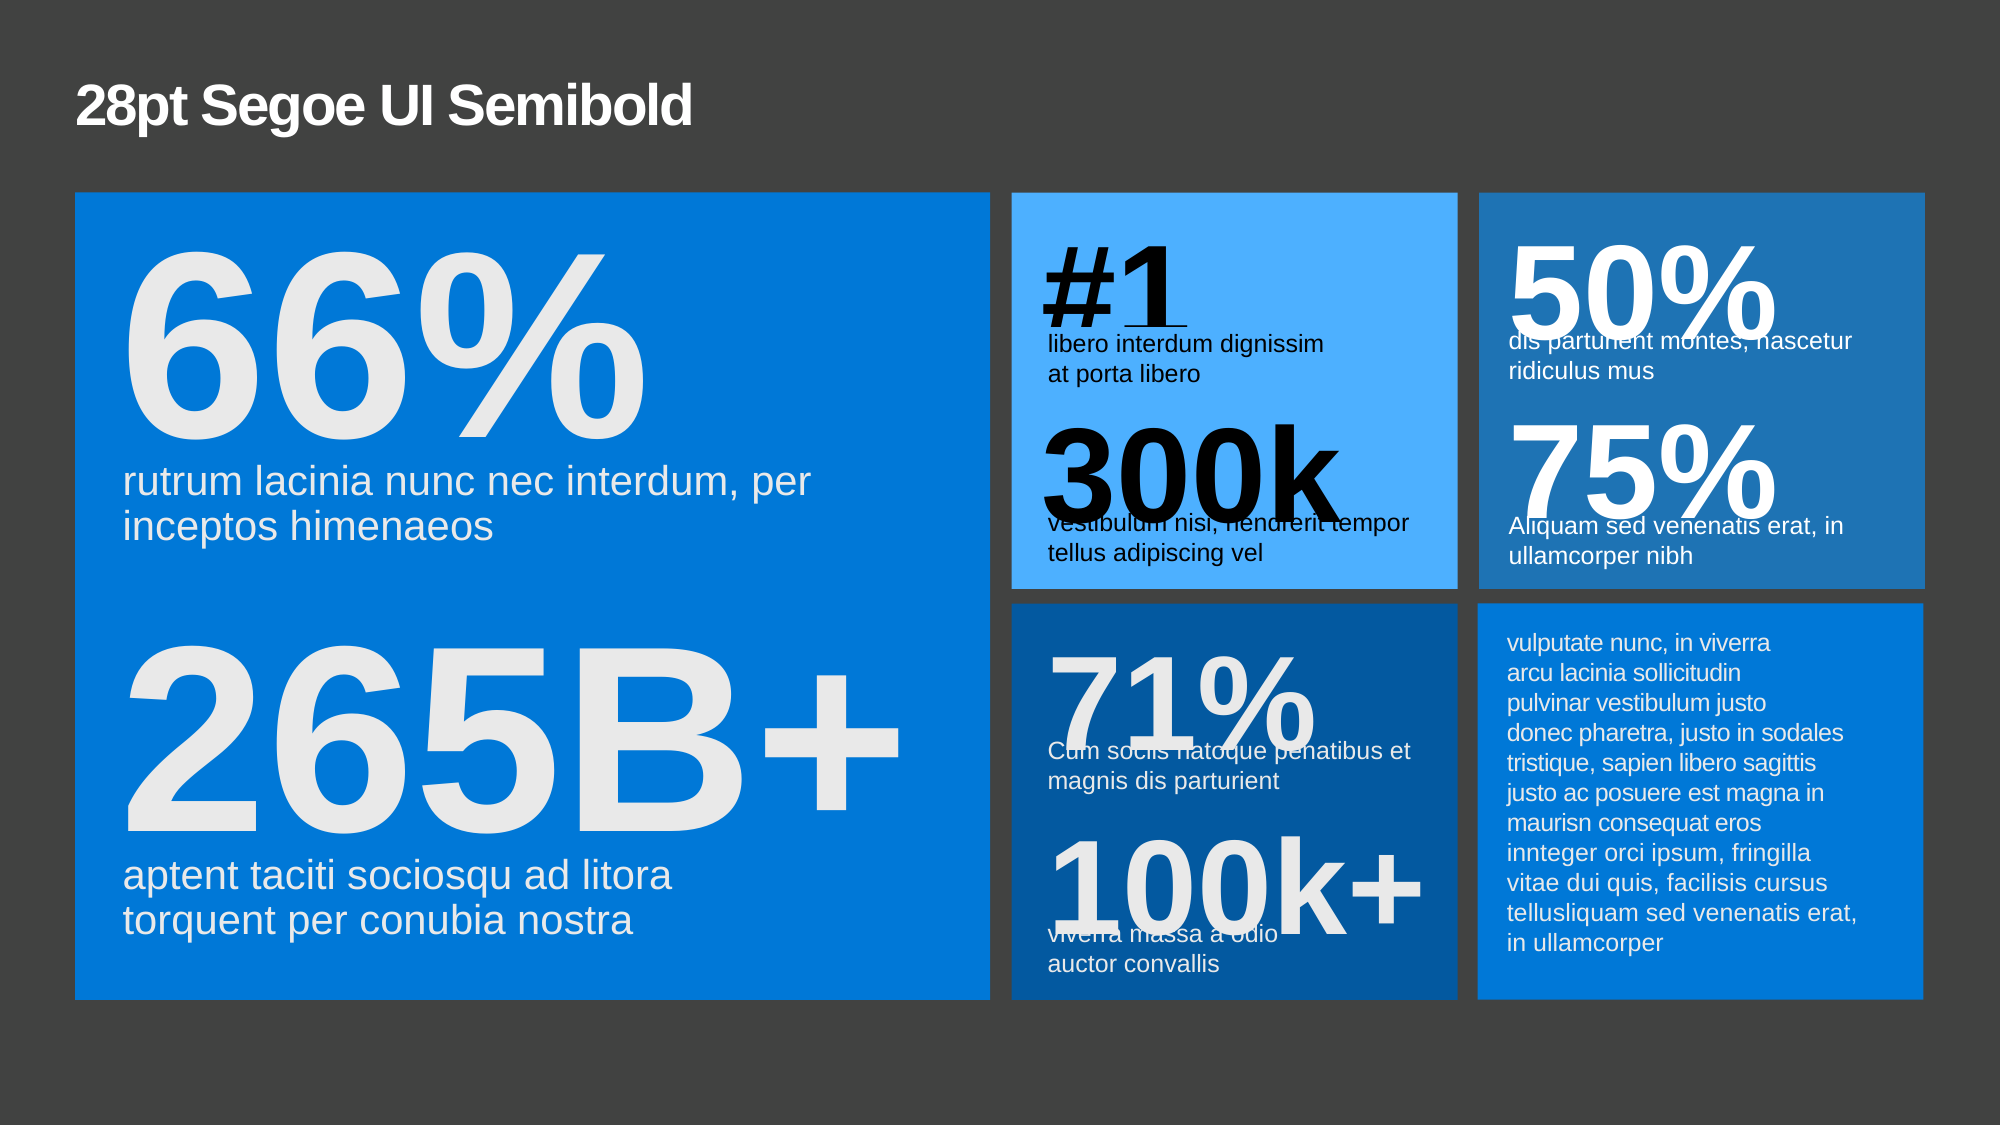

# 28pt Segoe UI Semibold
#1

libero interdum dignissim at porta libero
300k
vestibulum nisi, hendrerit tempor tellus adipiscing vel
50%

dis parturient montes, nascetur ridiculus mus
75%
Aliquam sed venenatis erat, in ullamcorper nibh

66%
rutrum lacinia nunc nec interdum, per inceptos himenaeos
265B+
aptent taciti sociosqu ad litora torquent per conubia nostra
71%

Cum sociis natoque penatibus et magnis dis parturient
100k+
viverra massa a odio auctor convallis
vulputate nunc, in viverra
arcu lacinia sollicitudin
pulvinar vestibulum justo
donec pharetra, justo in sodales
tristique, sapien libero sagittis
justo ac posuere est magna in
maurisn consequat eros
innteger orci ipsum, fringilla
vitae dui quis, facilisis cursus
tellusliquam sed venenatis erat,
in ullamcorper